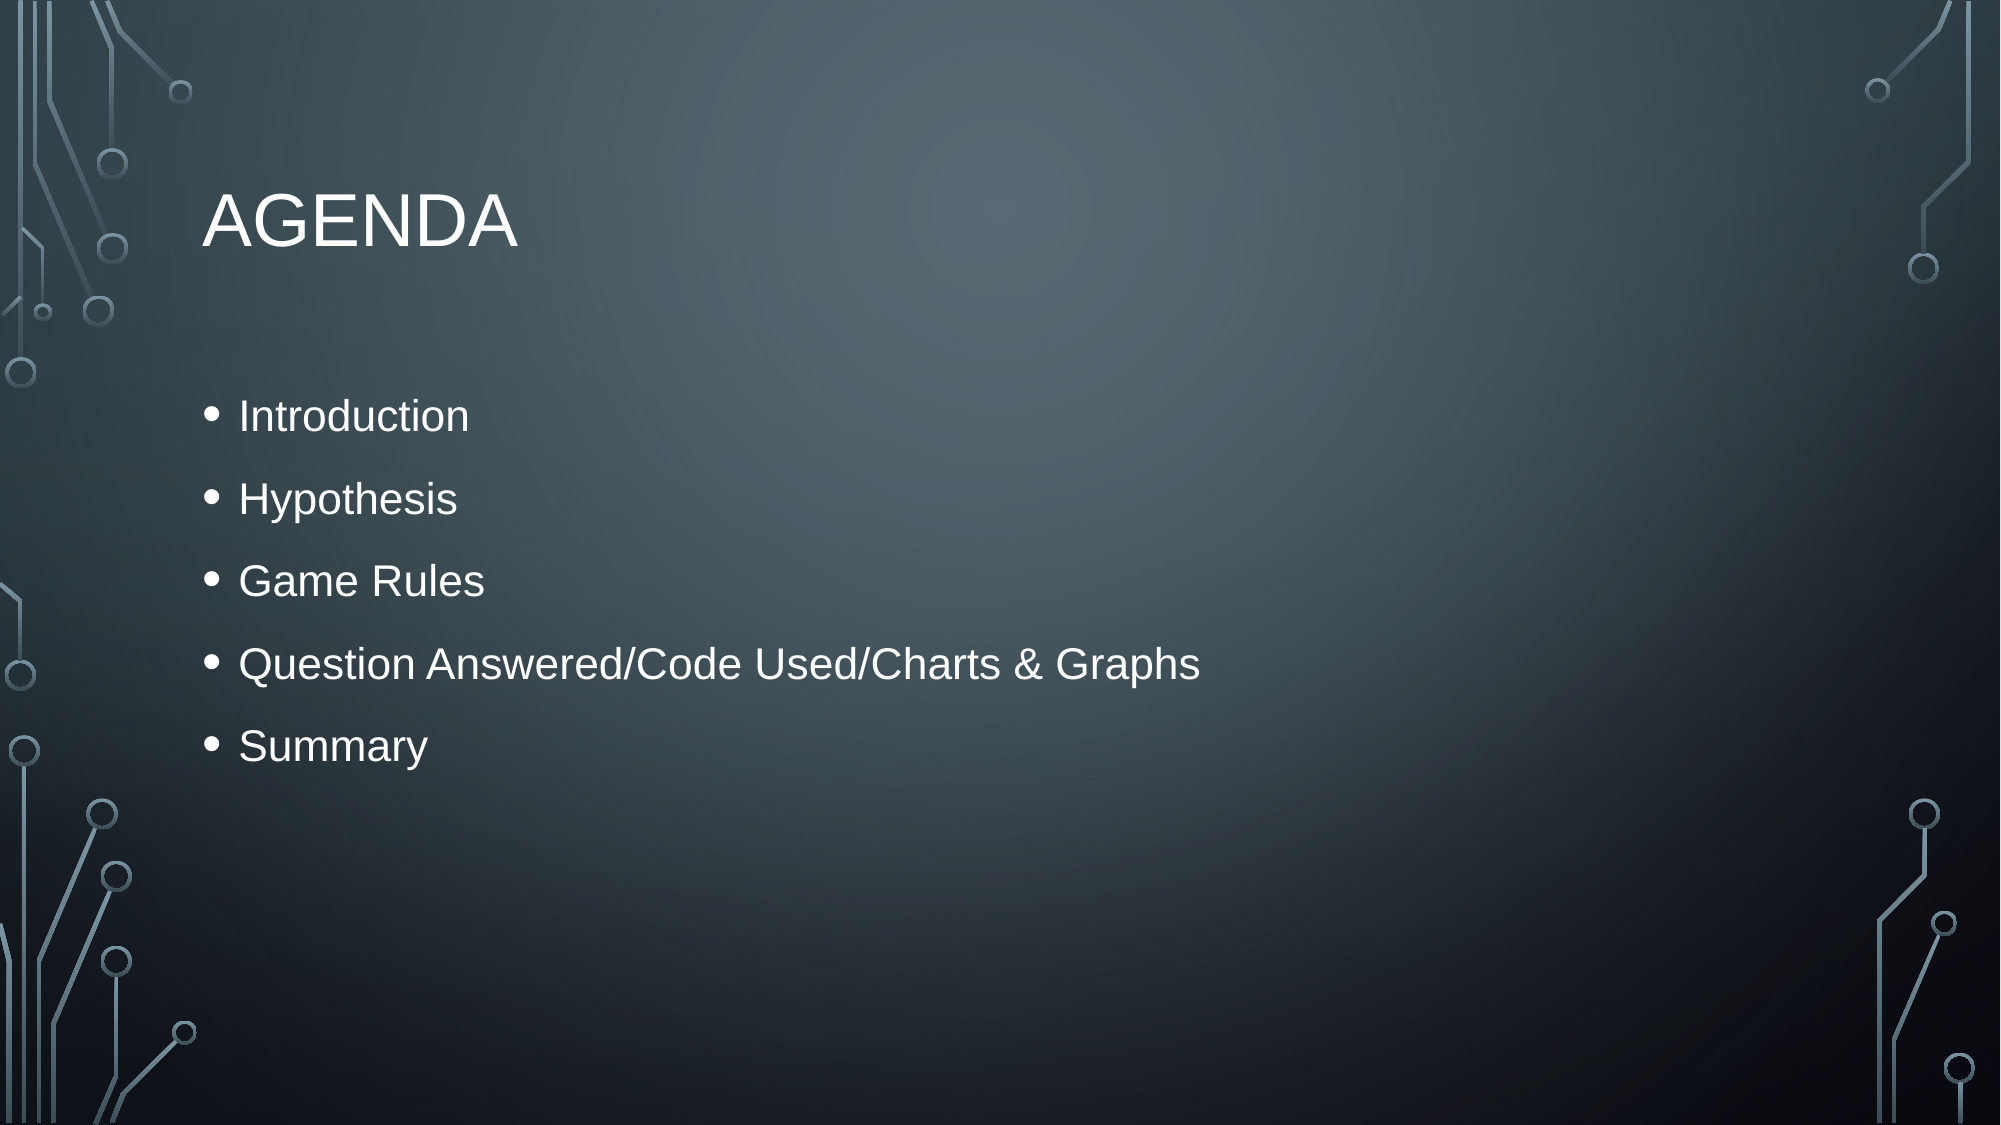

# agenda
Introduction
Hypothesis
Game Rules
Question Answered/Code Used/Charts & Graphs
Summary